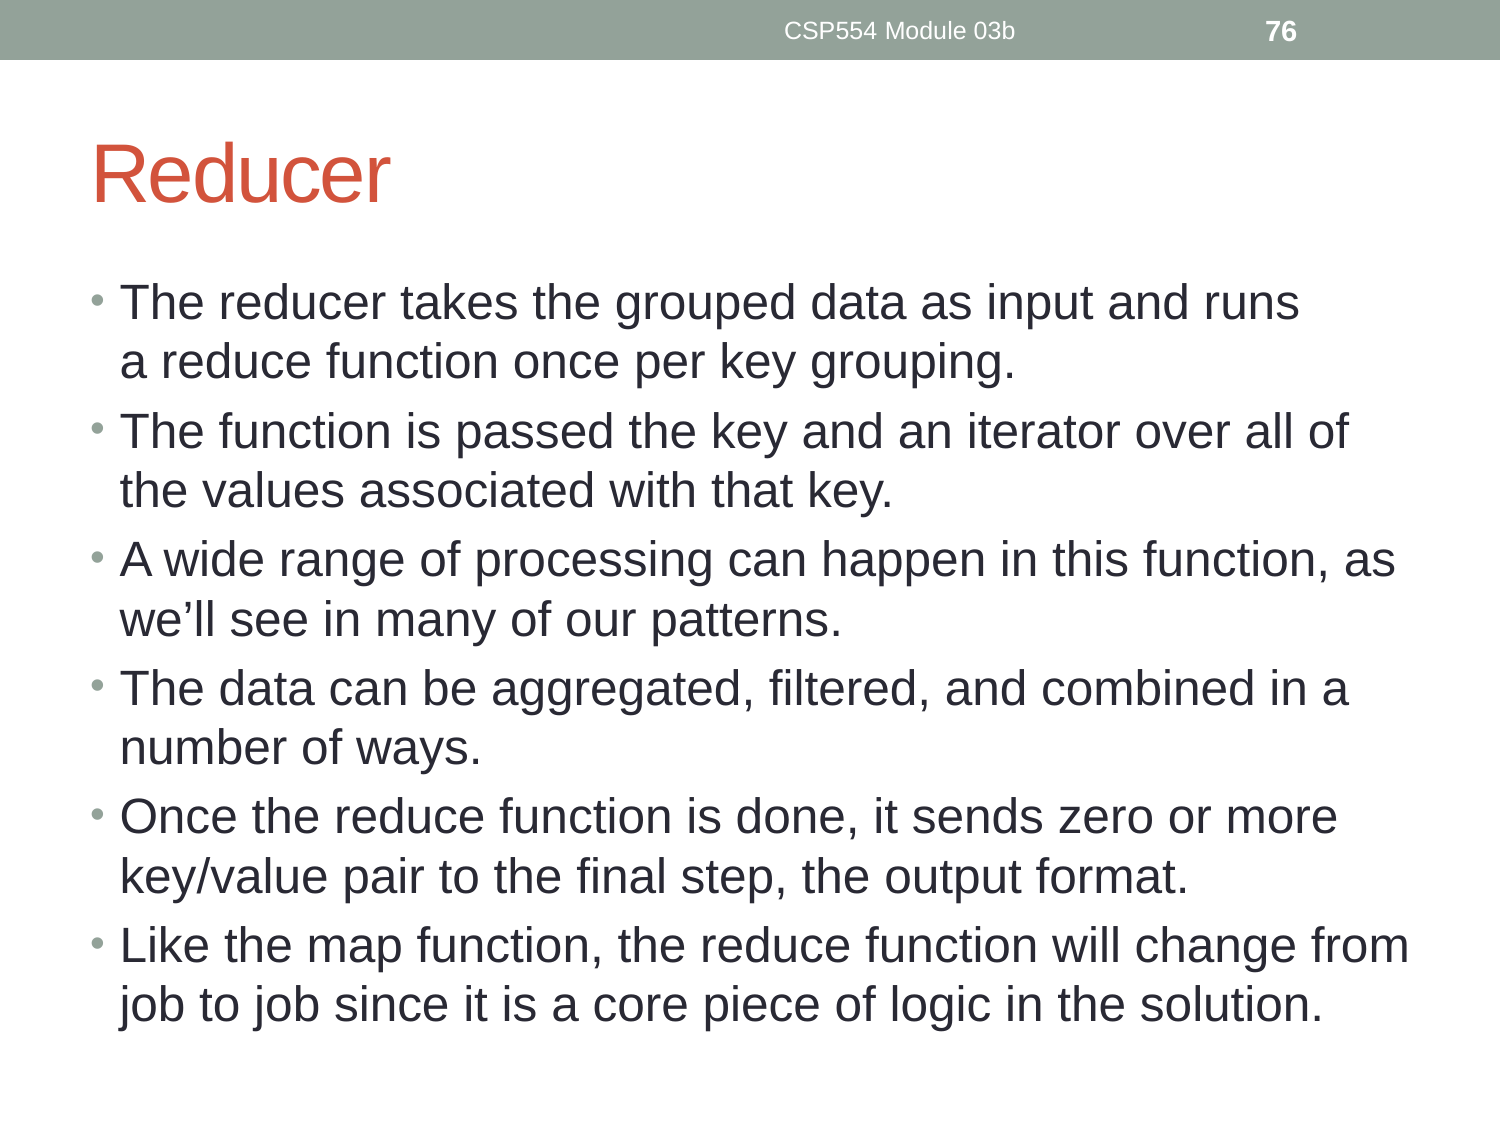

CSP554 Module 03b
76
# Reducer
The reducer takes the grouped data as input and runs a reduce function once per key grouping.
The function is passed the key and an iterator over all of the values associated with that key.
A wide range of processing can happen in this function, as we’ll see in many of our patterns.
The data can be aggregated, filtered, and combined in a number of ways.
Once the reduce function is done, it sends zero or more key/value pair to the final step, the output format.
Like the map function, the reduce function will change from job to job since it is a core piece of logic in the solution.